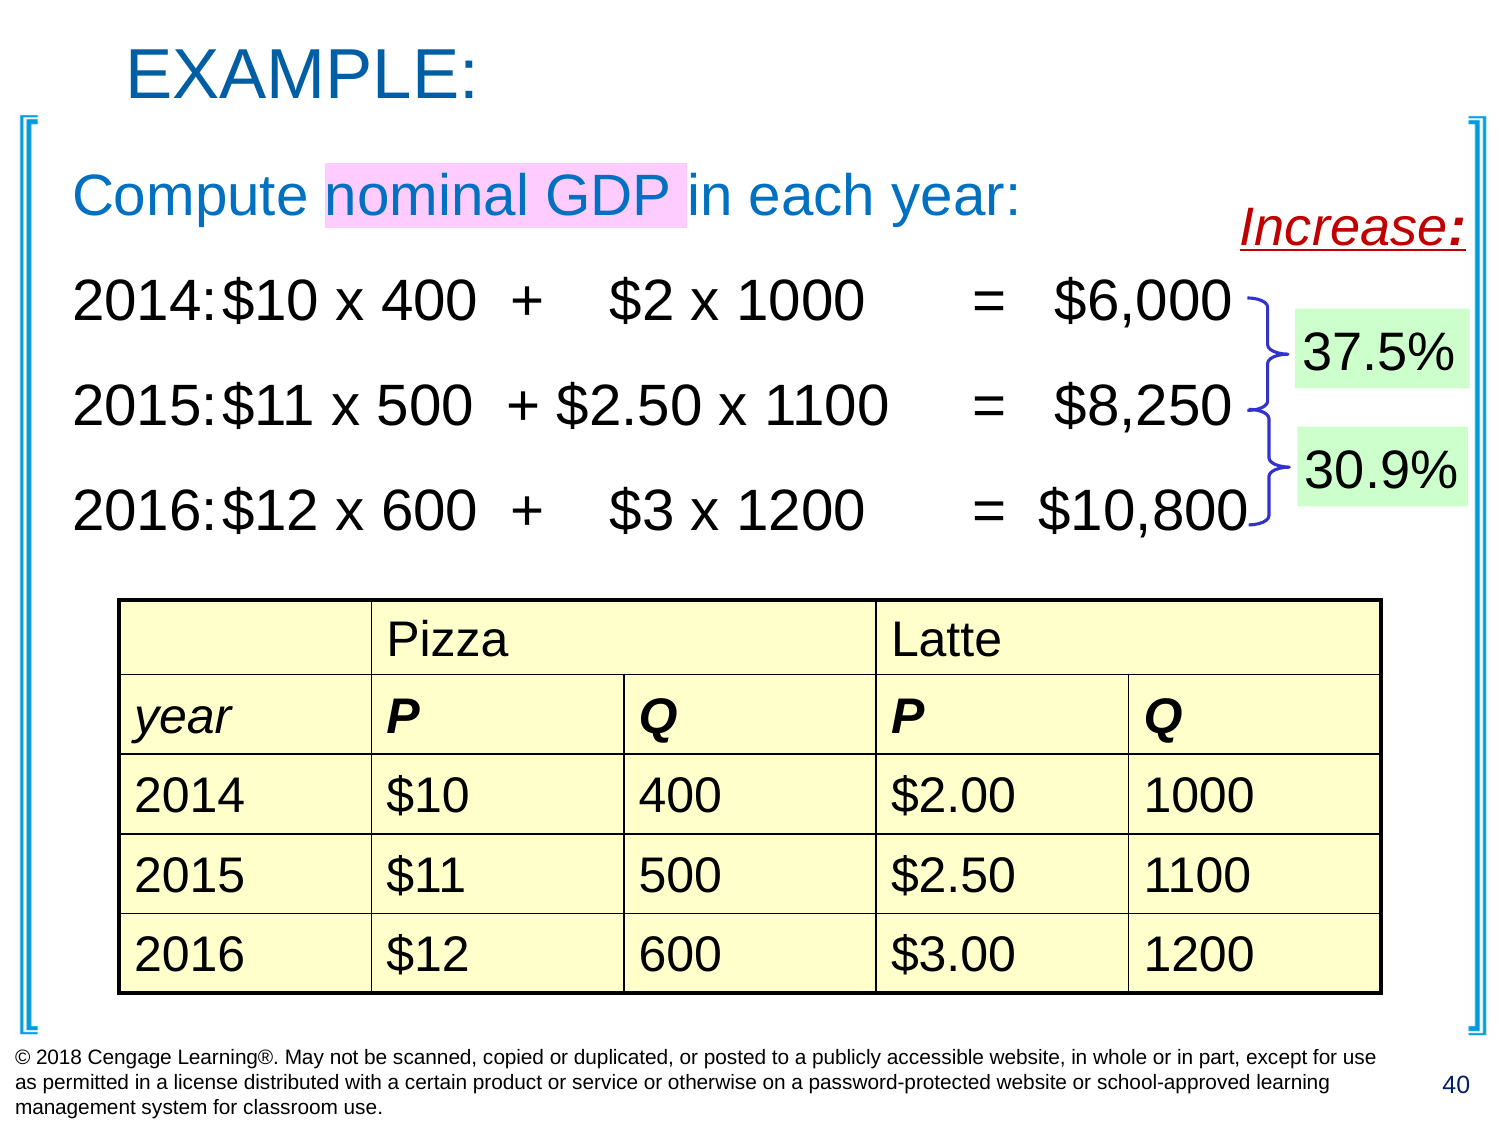

# EXAMPLE:
Compute nominal GDP in each year:
2014:	$10 x 400  +    $2 x 1000  	=   $6,000
2015:	$11 x 500  + $2.50 x 1100 	=   $8,250
2016:	$12 x 600  +    $3 x 1200 	=  $10,800
Increase:

37.5%

30.9%
|  | Pizza |  | Latte |  |
| --- | --- | --- | --- | --- |
| year | P | Q | P | Q |
| 2014 | $10 | 400 | $2.00 | 1000 |
| 2015 | $11 | 500 | $2.50 | 1100 |
| 2016 | $12 | 600 | $3.00 | 1200 |
© 2018 Cengage Learning®. May not be scanned, copied or duplicated, or posted to a publicly accessible website, in whole or in part, except for use as permitted in a license distributed with a certain product or service or otherwise on a password-protected website or school-approved learning management system for classroom use.
40